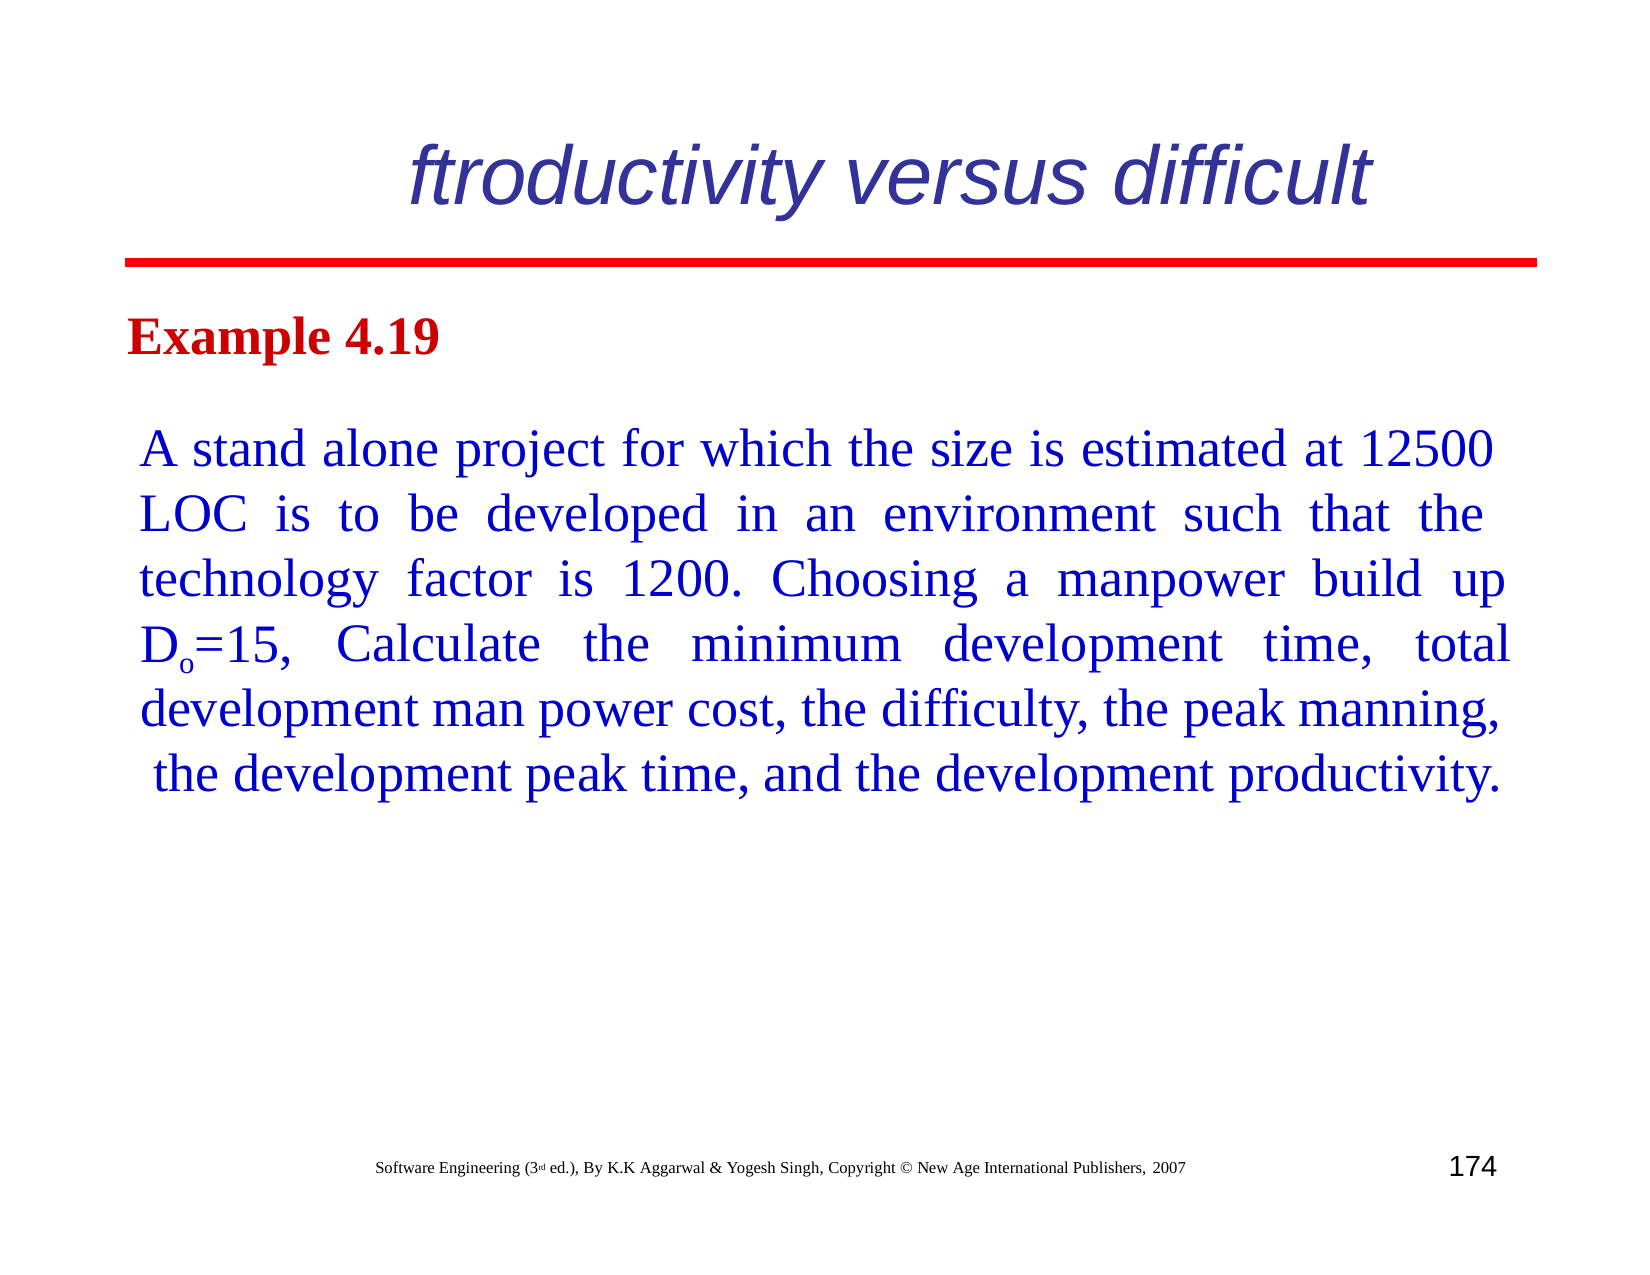

# ftroductivity versus difficult

Example 4.19
A stand alone project for which the size is estimated at 12500  LOC is to be developed in an environment such that the  technology  factor  is  1200.  Choosing  a  manpower  build  up
Do=15,
Calculate	the	minimum	development	time,	total
development man power cost, the difficulty, the peak manning,  the development peak time, and the development productivity.
174
Software Engineering (3rd  ed.), By K.K Aggarwal & Yogesh Singh, Copyright © New Age International Publishers, 2007